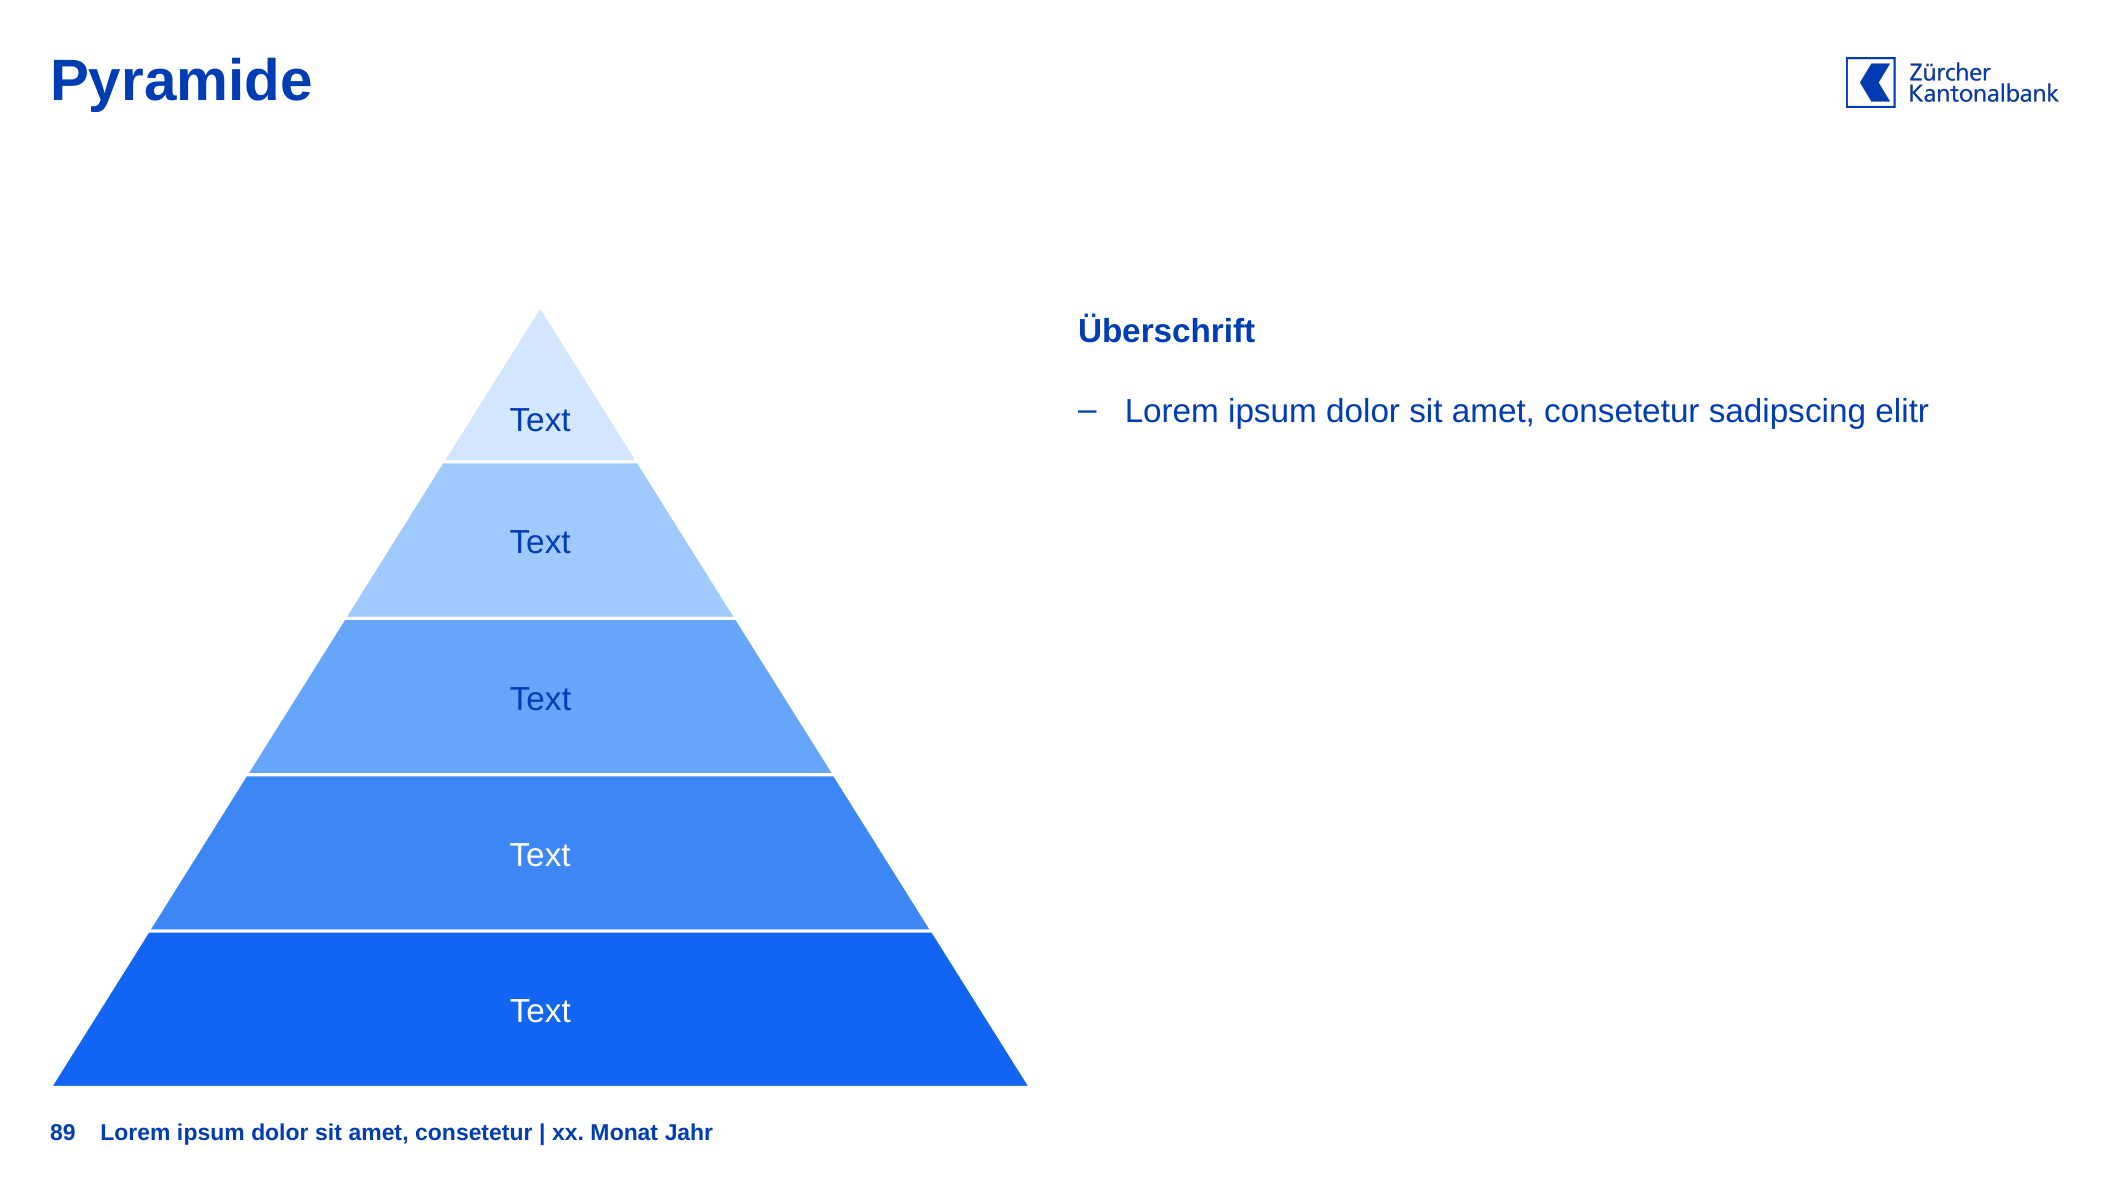

# Pyramide
Text
Überschrift

Lorem ipsum dolor sit amet, consetetur sadipscing elitr

Text
Text
Text
Text
89
Lorem ipsum dolor sit amet, consetetur | xx. Monat Jahr